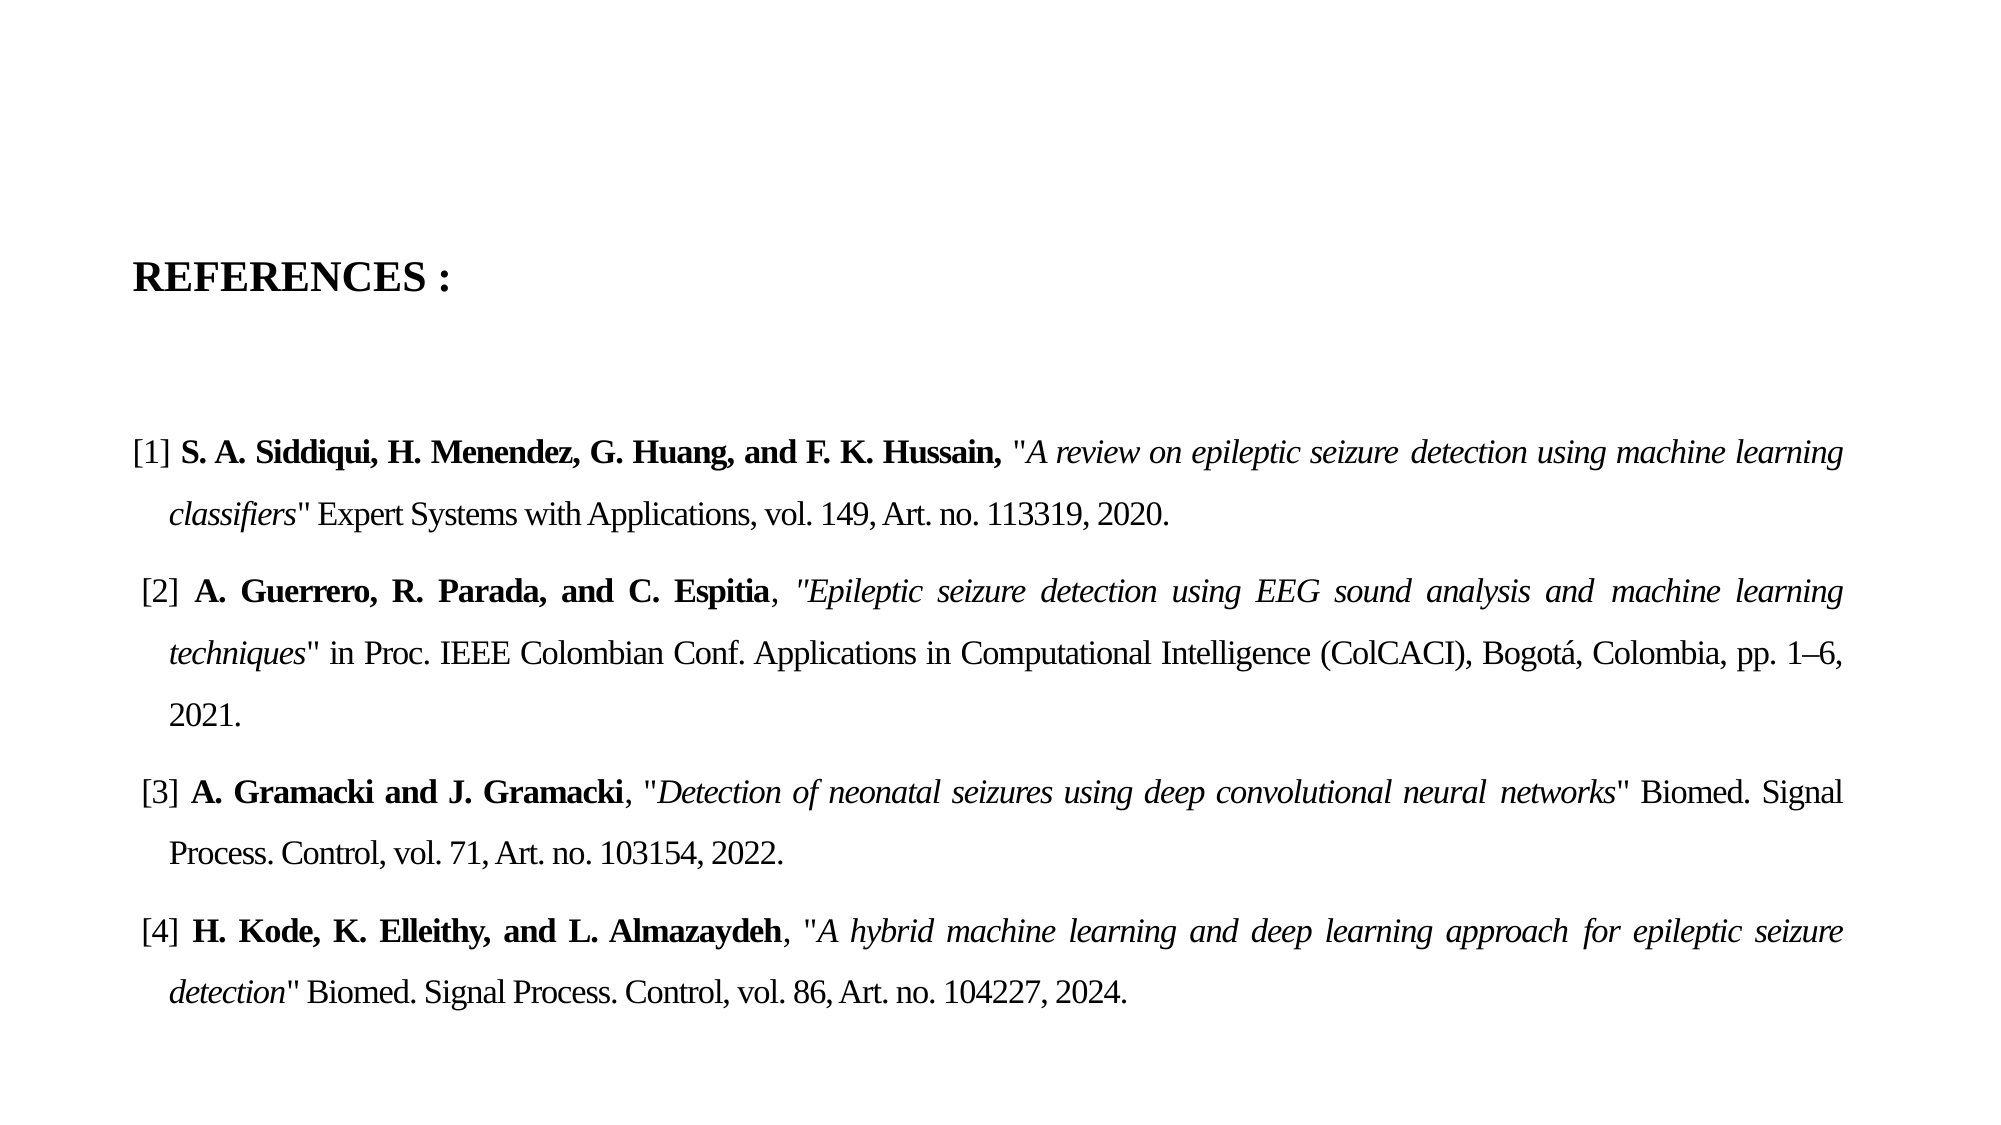

REFERENCES :

[1] S. A. Siddiqui, H. Menendez, G. Huang, and F. K. Hussain, "A review on epileptic seizure detection using machine learning classifiers" Expert Systems with Applications, vol. 149, Art. no. 113319, 2020.
 [2] A. Guerrero, R. Parada, and C. Espitia, "Epileptic seizure detection using EEG sound analysis and machine learning techniques" in Proc. IEEE Colombian Conf. Applications in Computational Intelligence (ColCACI), Bogotá, Colombia, pp. 1–6, 2021.
 [3] A. Gramacki and J. Gramacki, "Detection of neonatal seizures using deep convolutional neural networks" Biomed. Signal Process. Control, vol. 71, Art. no. 103154, 2022.
 [4] H. Kode, K. Elleithy, and L. Almazaydeh, "A hybrid machine learning and deep learning approach for epileptic seizure detection" Biomed. Signal Process. Control, vol. 86, Art. no. 104227, 2024.